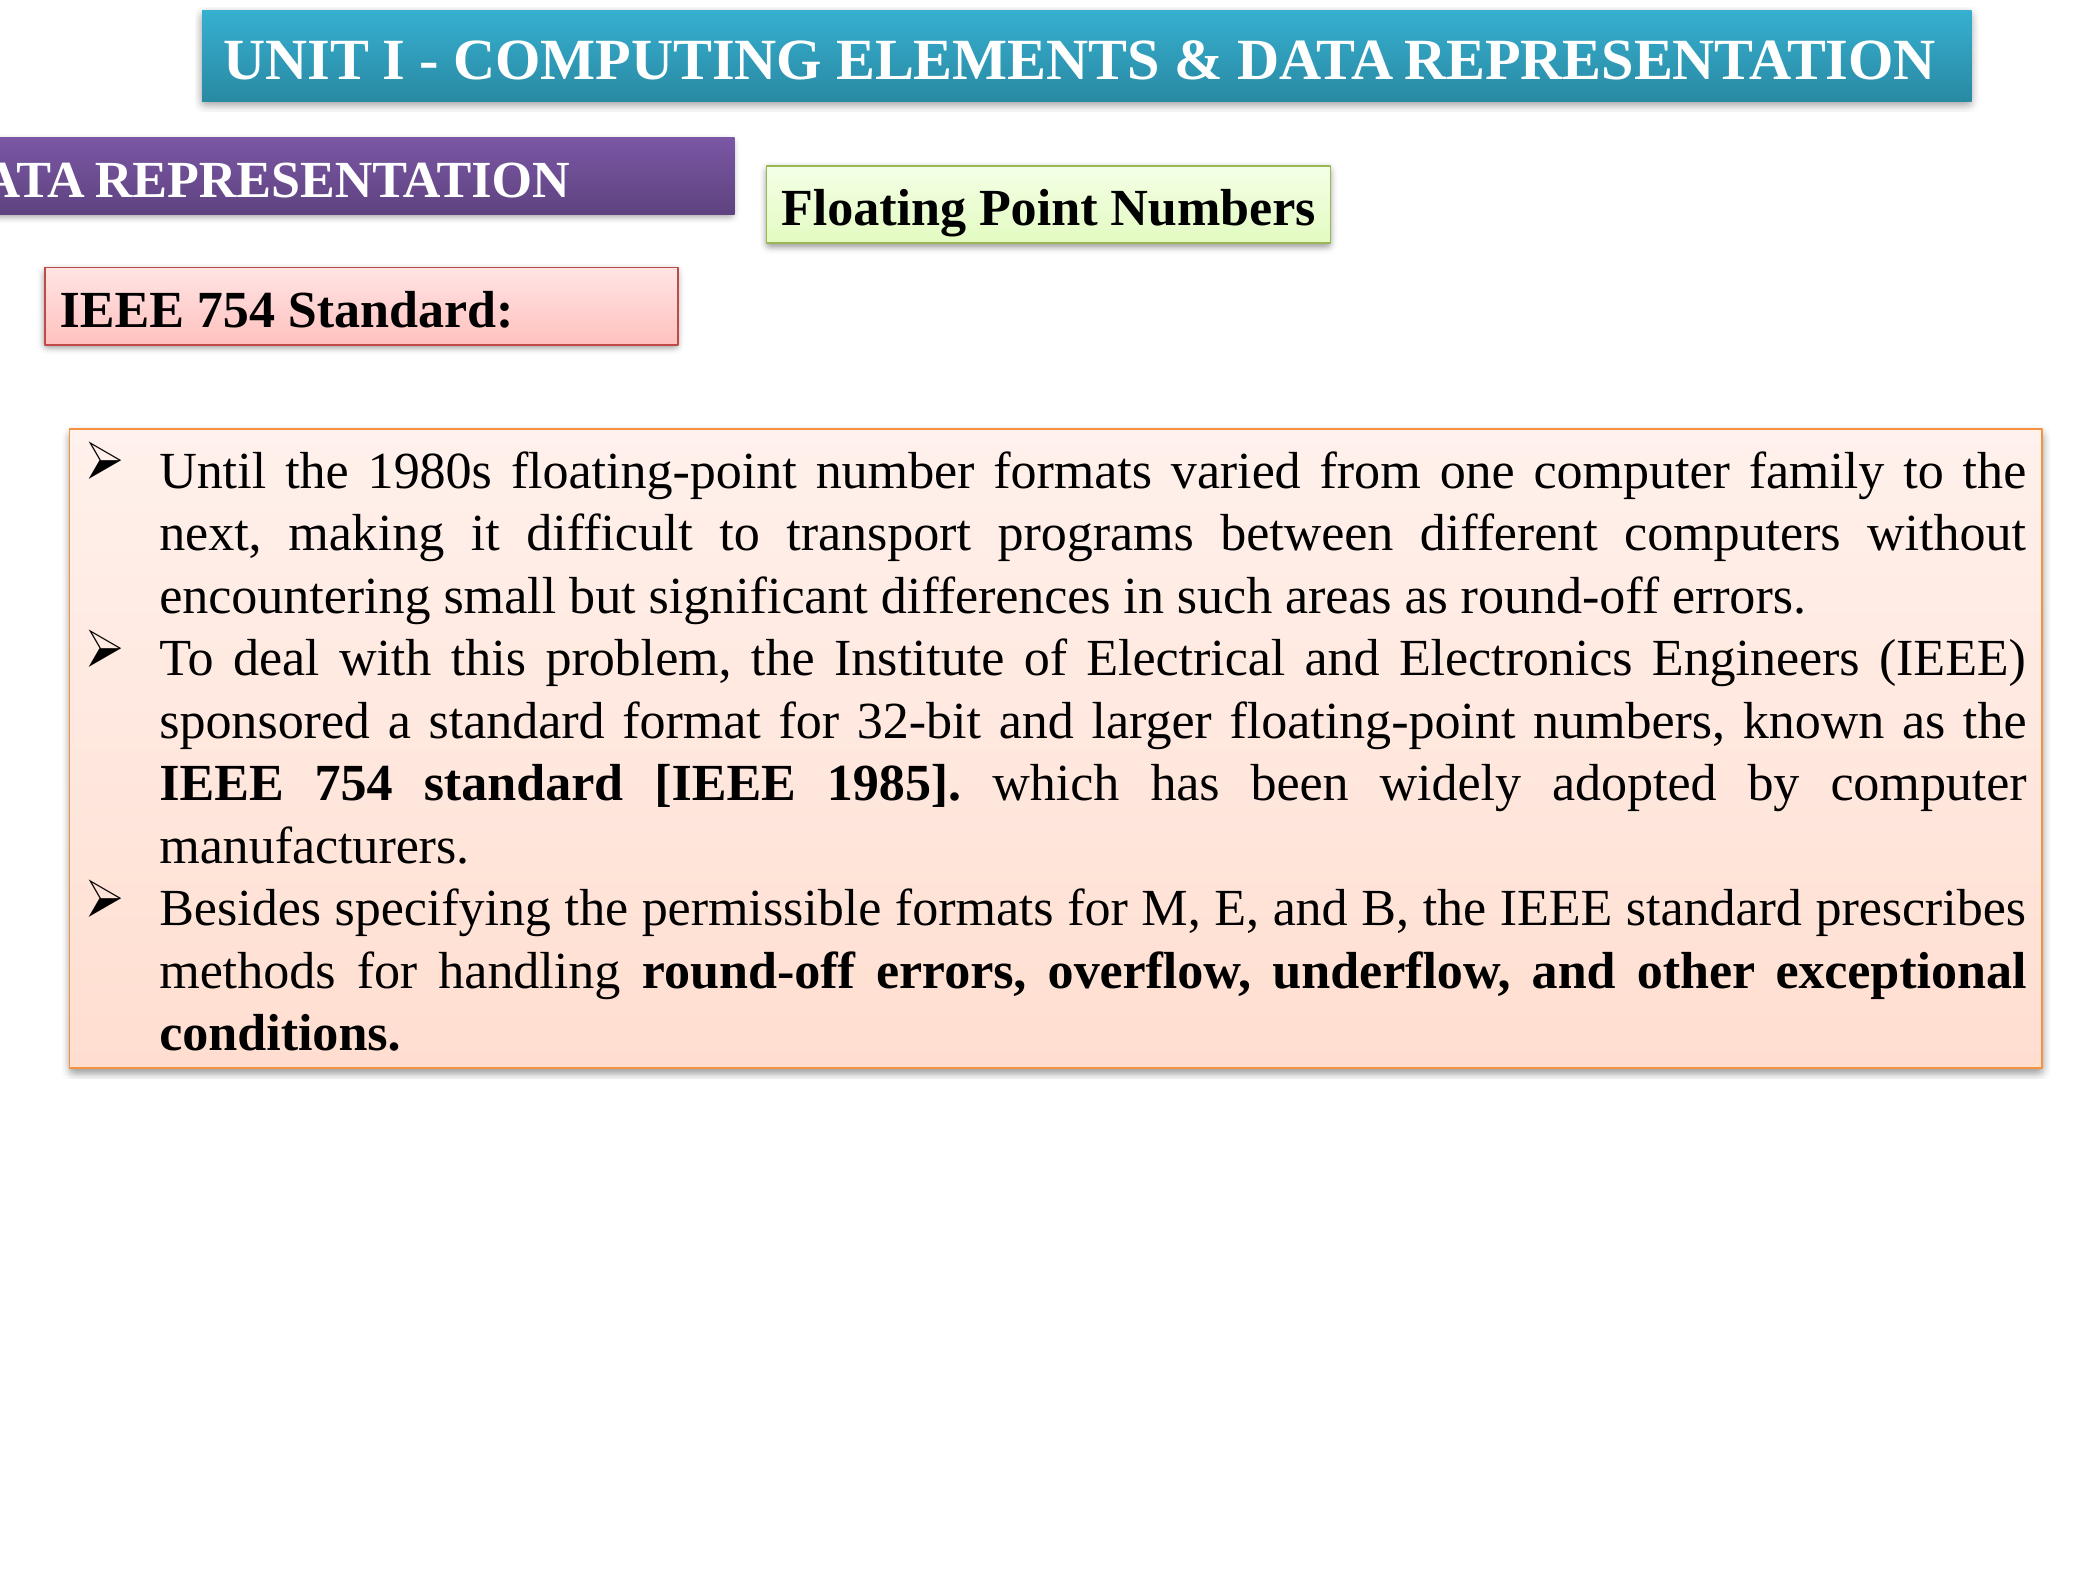

UNIT I - COMPUTING ELEMENTS & DATA REPRESENTATION
DATA REPRESENTATION
Floating Point Numbers
IEEE 754 Standard:
Until the 1980s floating-point number formats varied from one computer family to the next, making it difficult to transport programs between different computers without encountering small but significant differences in such areas as round-off errors.
To deal with this problem, the Institute of Electrical and Electronics Engineers (IEEE) sponsored a standard format for 32-bit and larger floating-point numbers, known as the IEEE 754 standard [IEEE 1985]. which has been widely adopted by computer manufacturers.
Besides specifying the permissible formats for M, E, and B, the IEEE standard prescribes methods for handling round-off errors, overflow, underflow, and other exceptional conditions.